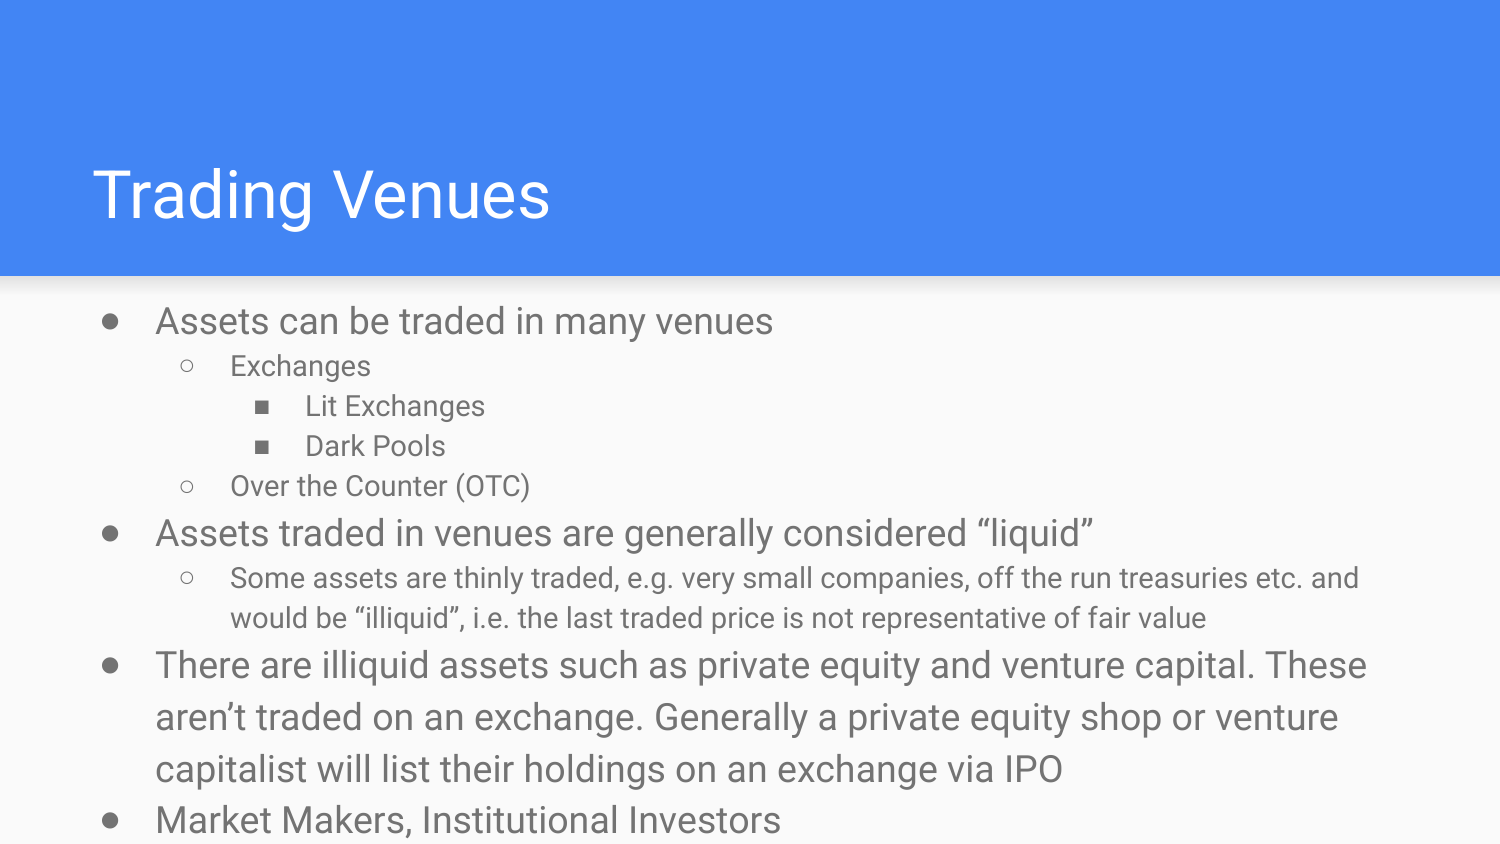

# Trading Venues
Assets can be traded in many venues
Exchanges
Lit Exchanges
Dark Pools
Over the Counter (OTC)
Assets traded in venues are generally considered “liquid”
Some assets are thinly traded, e.g. very small companies, off the run treasuries etc. and would be “illiquid”, i.e. the last traded price is not representative of fair value
There are illiquid assets such as private equity and venture capital. These aren’t traded on an exchange. Generally a private equity shop or venture capitalist will list their holdings on an exchange via IPO
Market Makers, Institutional Investors